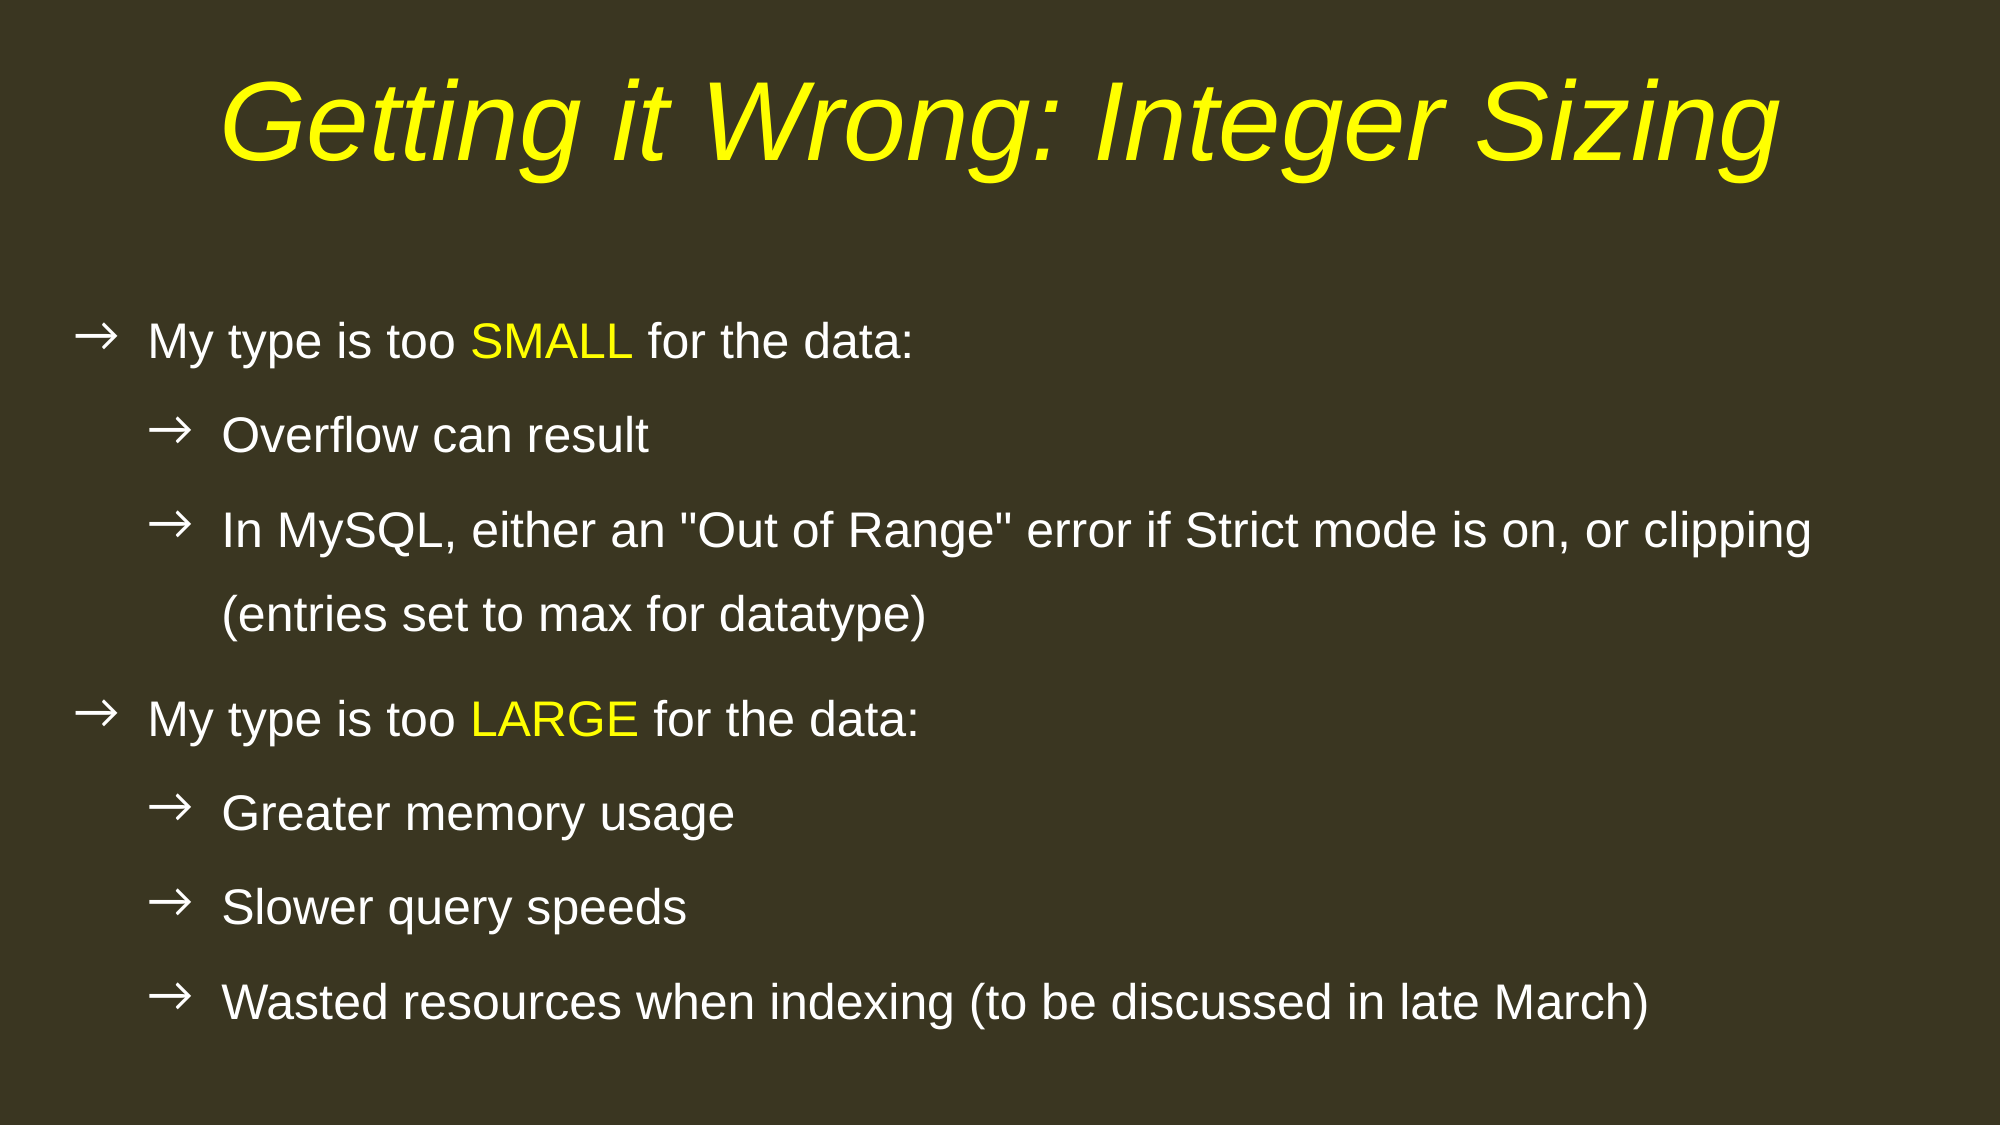

# Getting it Wrong: Integer Sizing
My type is too SMALL for the data:
Overflow can result
In MySQL, either an "Out of Range" error if Strict mode is on, or clipping (entries set to max for datatype)
My type is too LARGE for the data:
Greater memory usage
Slower query speeds
Wasted resources when indexing (to be discussed in late March)